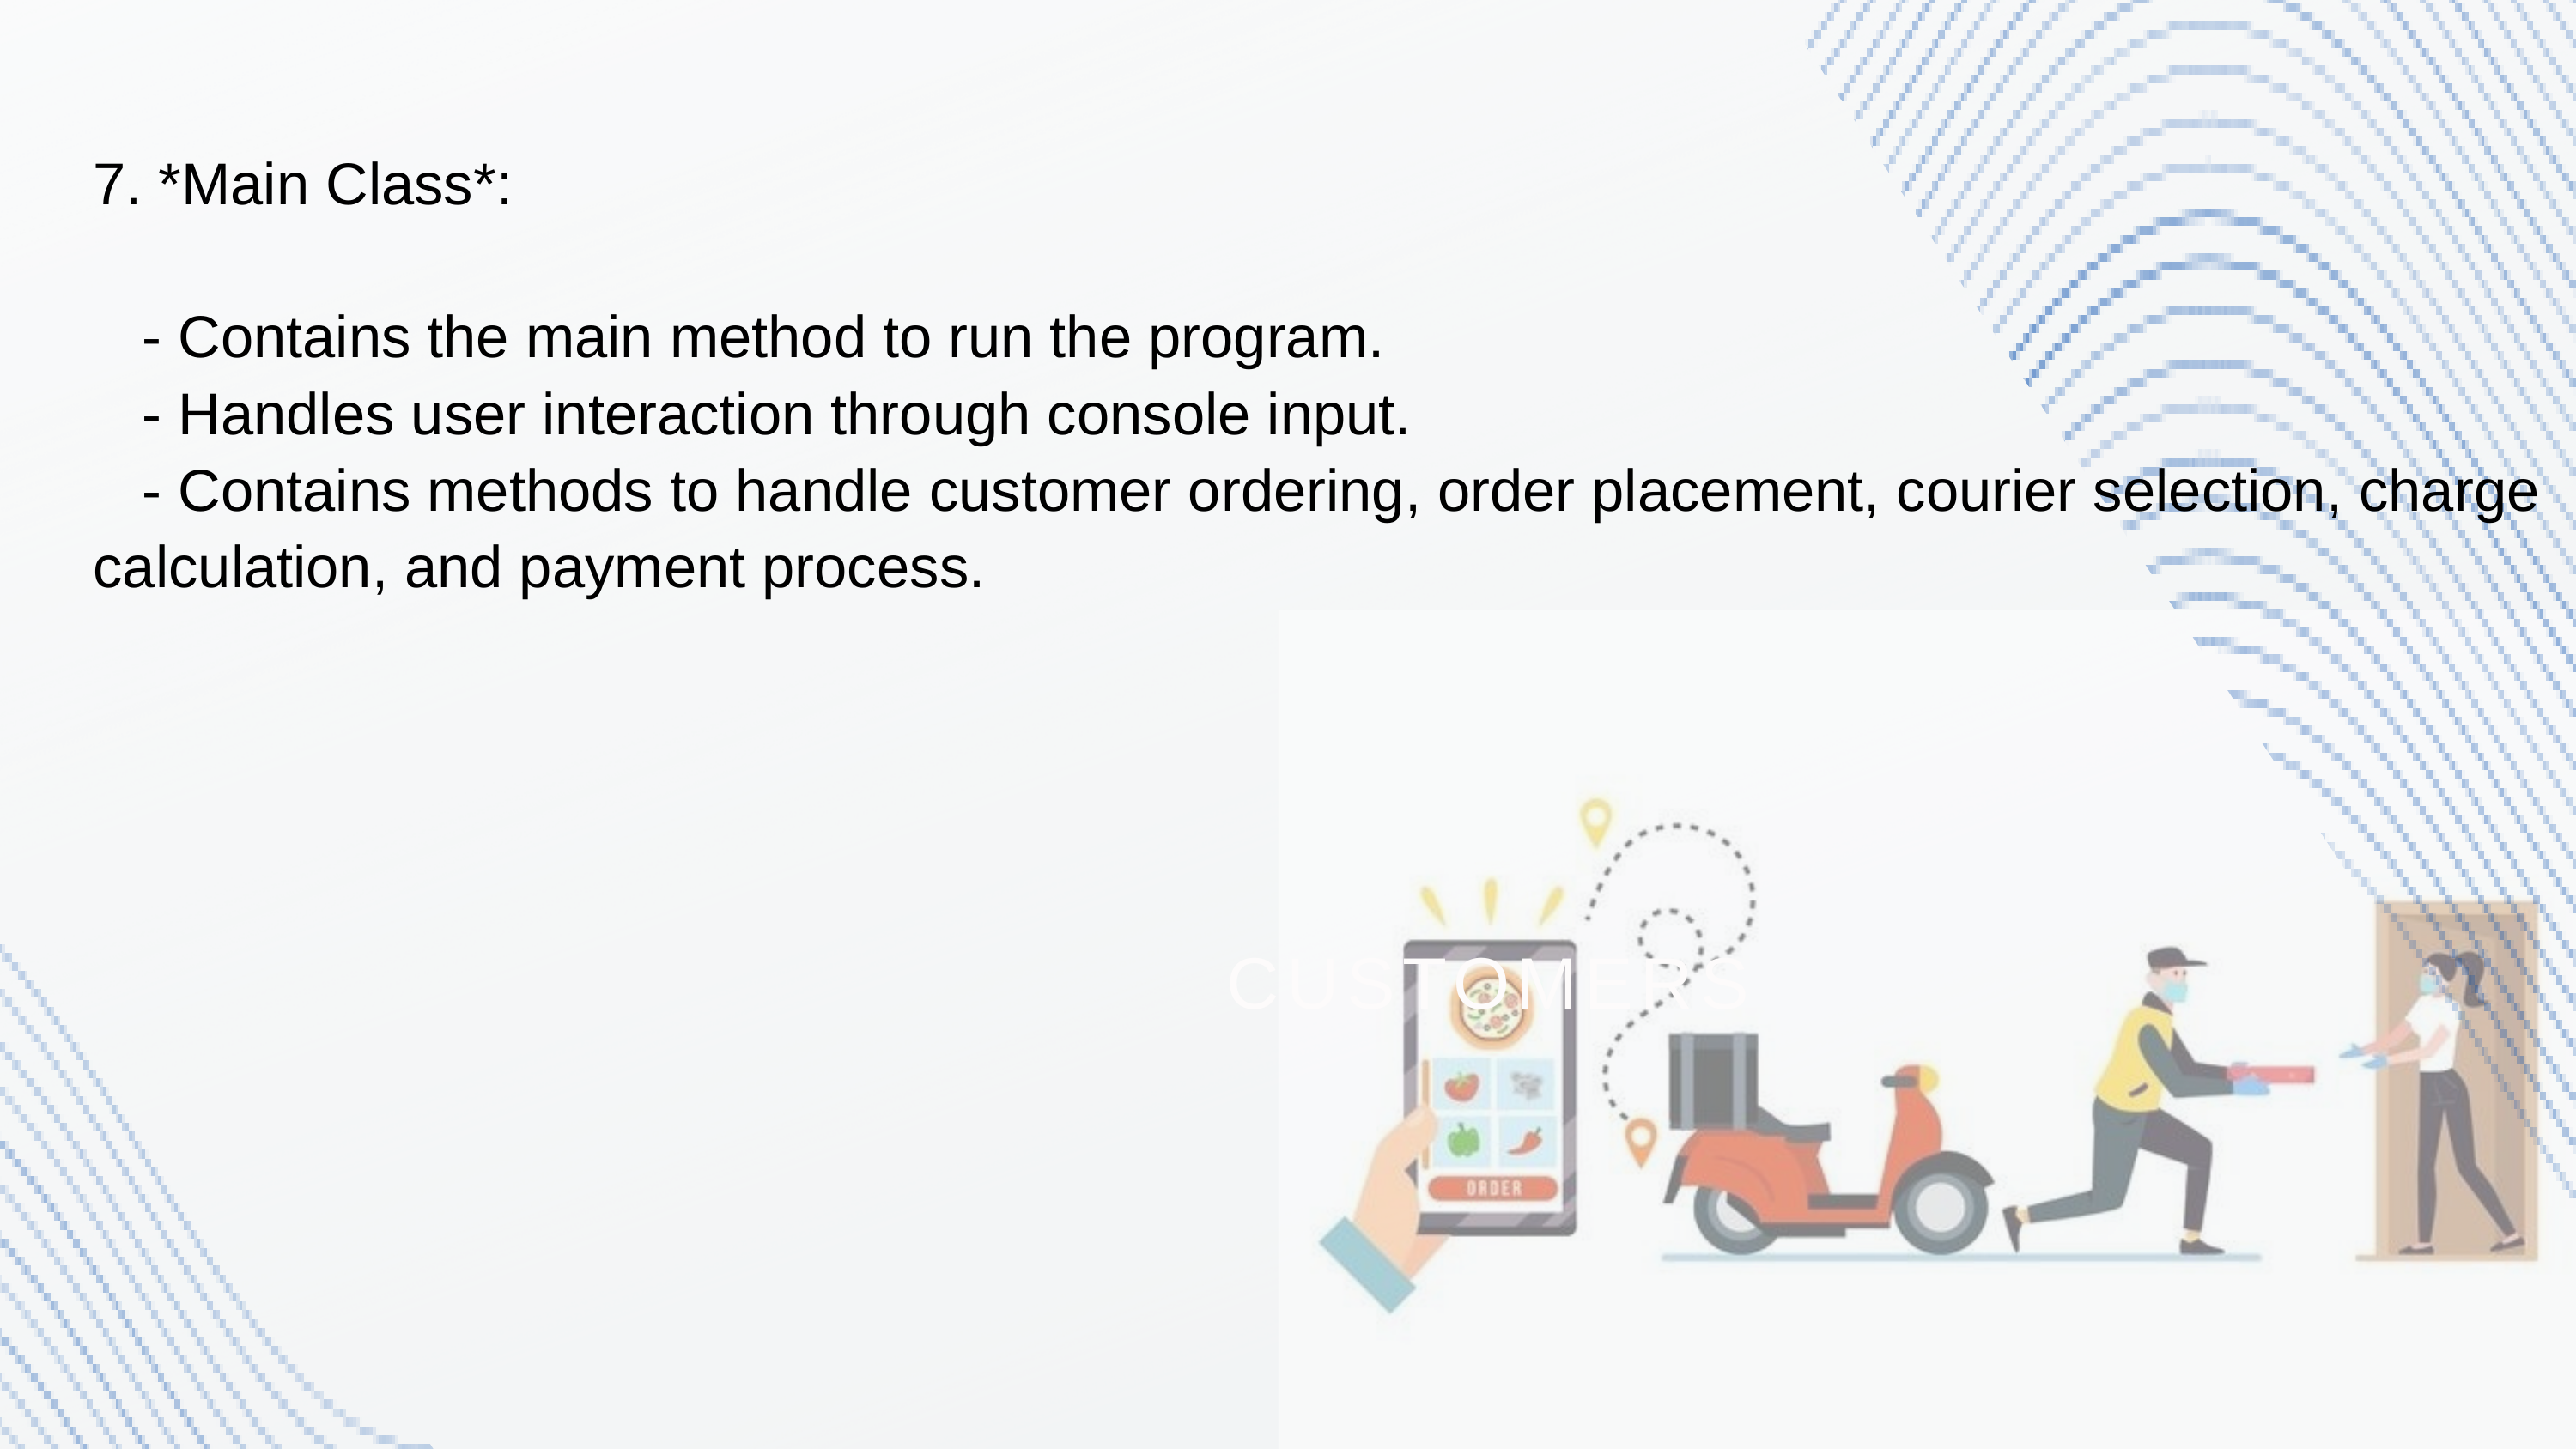

7. *Main Class*:

   - Contains the main method to run the program.
   - Handles user interaction through console input.
   - Contains methods to handle customer ordering, order placement, courier selection, charge calculation, and payment process.

CUSTOMERS